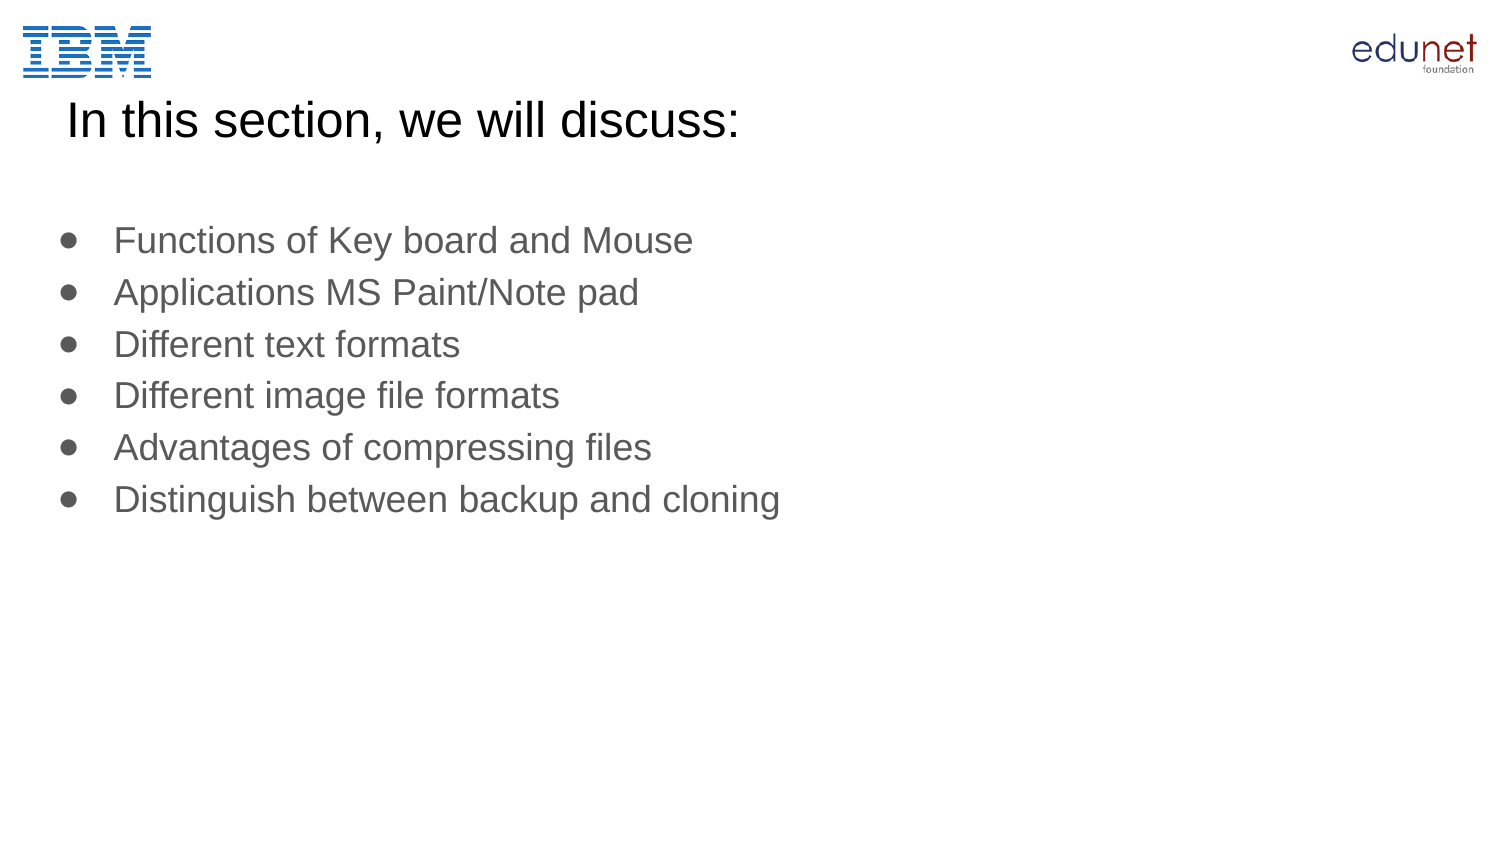

# In this section, we will discuss:
Functions of Key board and Mouse
Applications MS Paint/Note pad
Different text formats
Different image file formats
Advantages of compressing files
Distinguish between backup and cloning